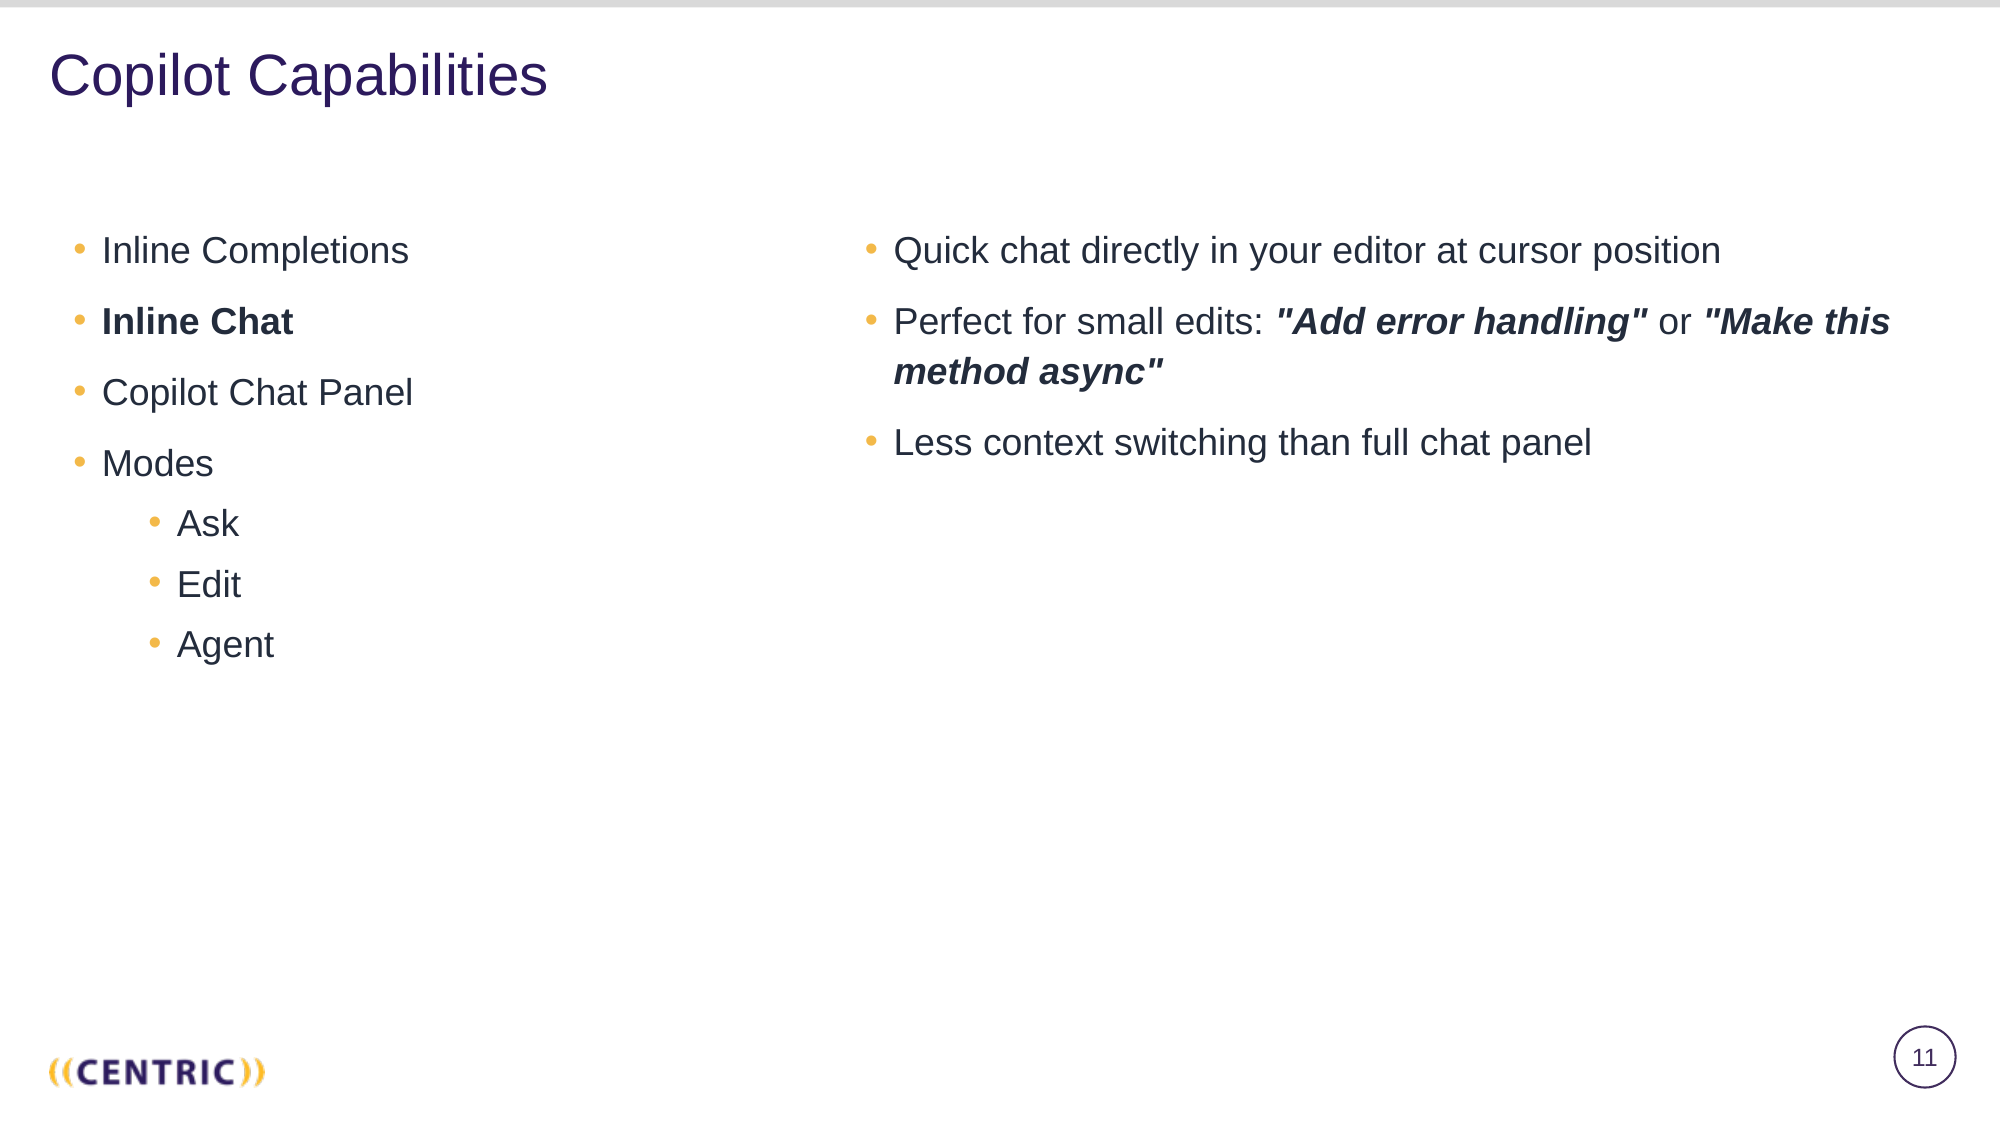

# Copilot Capabilities
Inline Completions
Inline Chat
Copilot Chat Panel
Modes
Ask
Edit
Agent
Quick chat directly in your editor at cursor position
Perfect for small edits: "Add error handling" or "Make this method async"
Less context switching than full chat panel